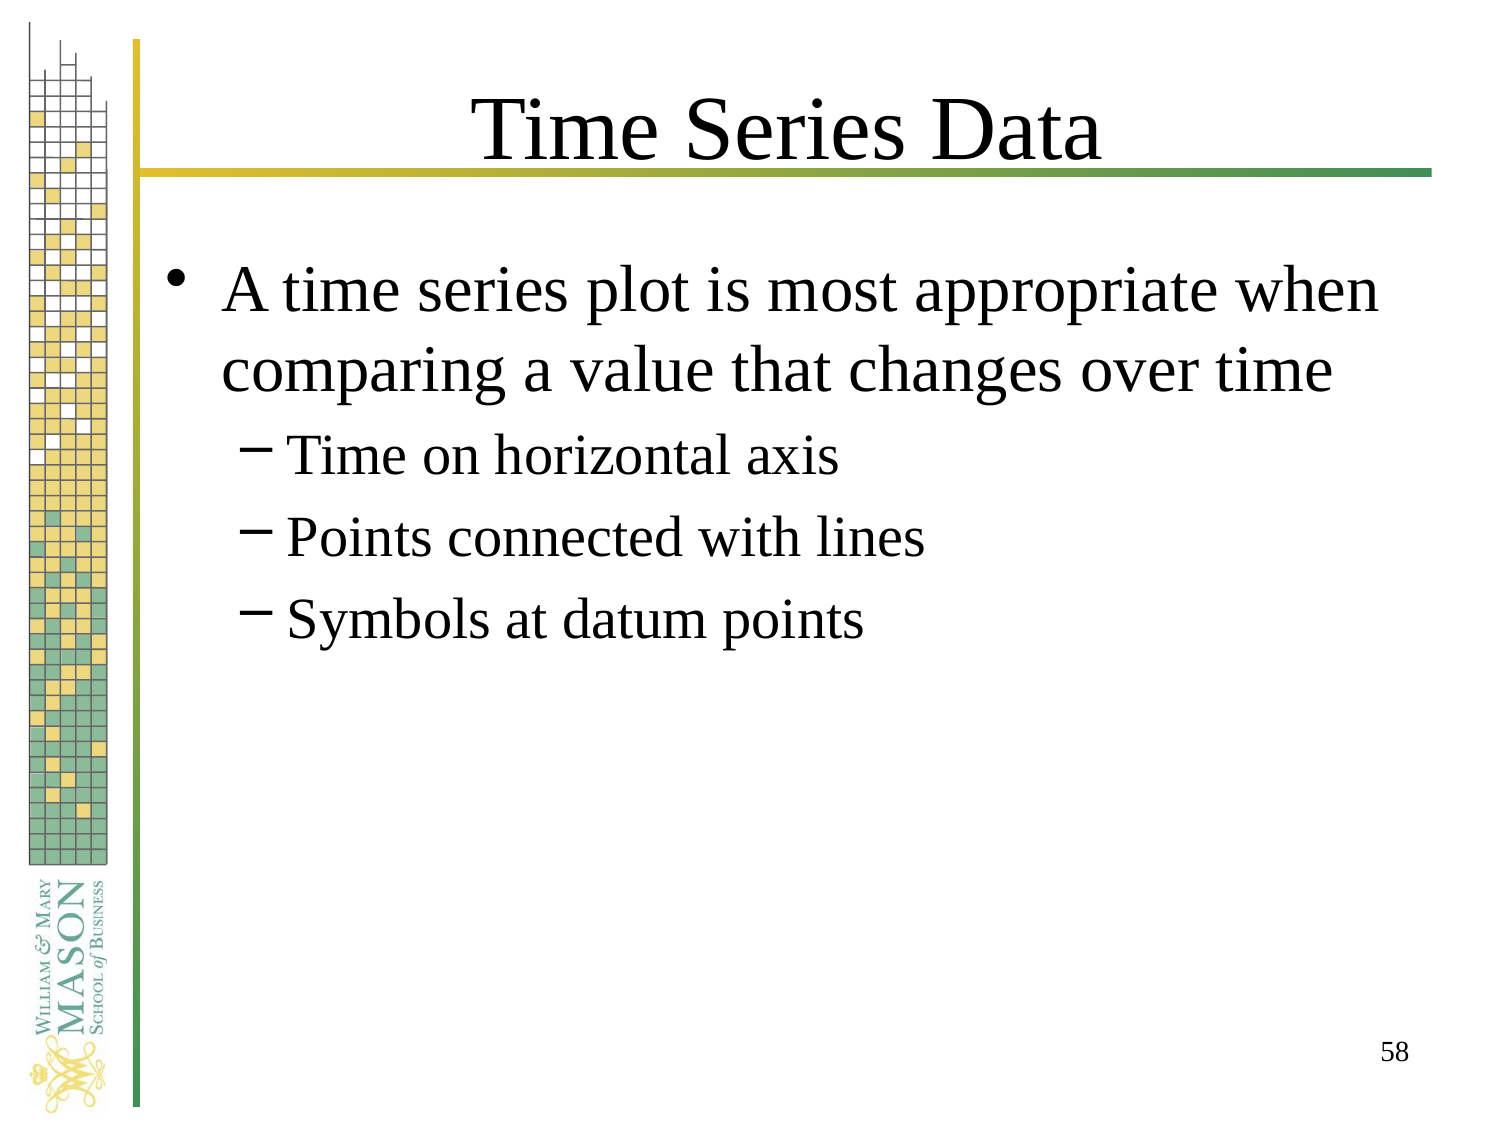

# Time Series Data
A time series plot is most appropriate when comparing a value that changes over time
Time on horizontal axis
Points connected with lines
Symbols at datum points
58